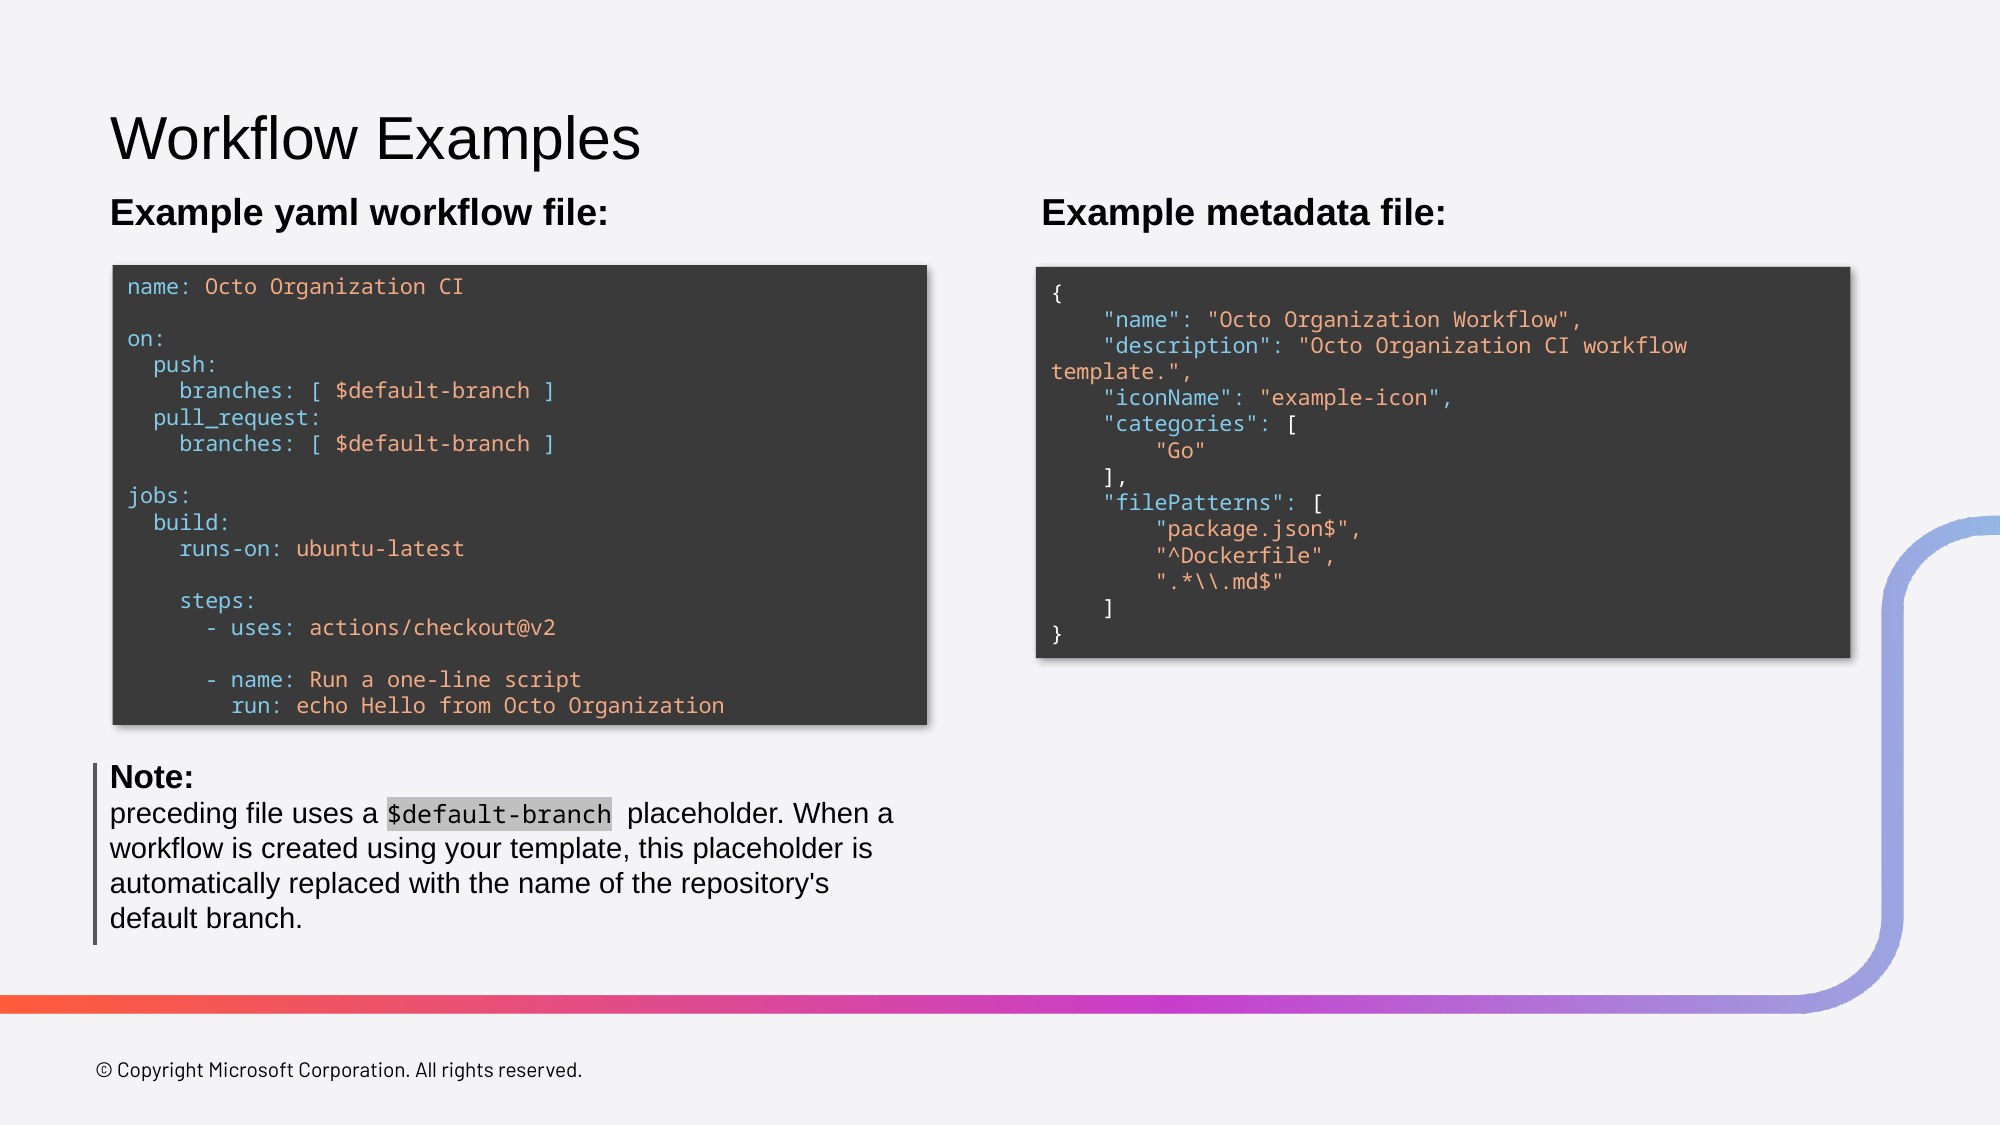

# Workflow Examples
Example yaml workflow file:
Example metadata file:
name: Octo Organization CI

on:
  push:
    branches: [ $default-branch ]
  pull_request:
    branches: [ $default-branch ]

jobs:
  build:
    runs-on: ubuntu-latest

    steps:
      - uses: actions/checkout@v2

      - name: Run a one-line script
        run: echo Hello from Octo Organization
{
    "name": "Octo Organization Workflow",
    "description": "Octo Organization CI workflow template.",
    "iconName": "example-icon",
    "categories": [
        "Go"
    ],
    "filePatterns": [
        "package.json$",
        "^Dockerfile",
        ".*\\.md$"
    ]
}
Note:
preceding file uses a $default-branch placeholder. When a workflow is created using your template, this placeholder is automatically replaced with the name of the repository's default branch.
© Copyright Microsoft Corporation. All rights reserved.